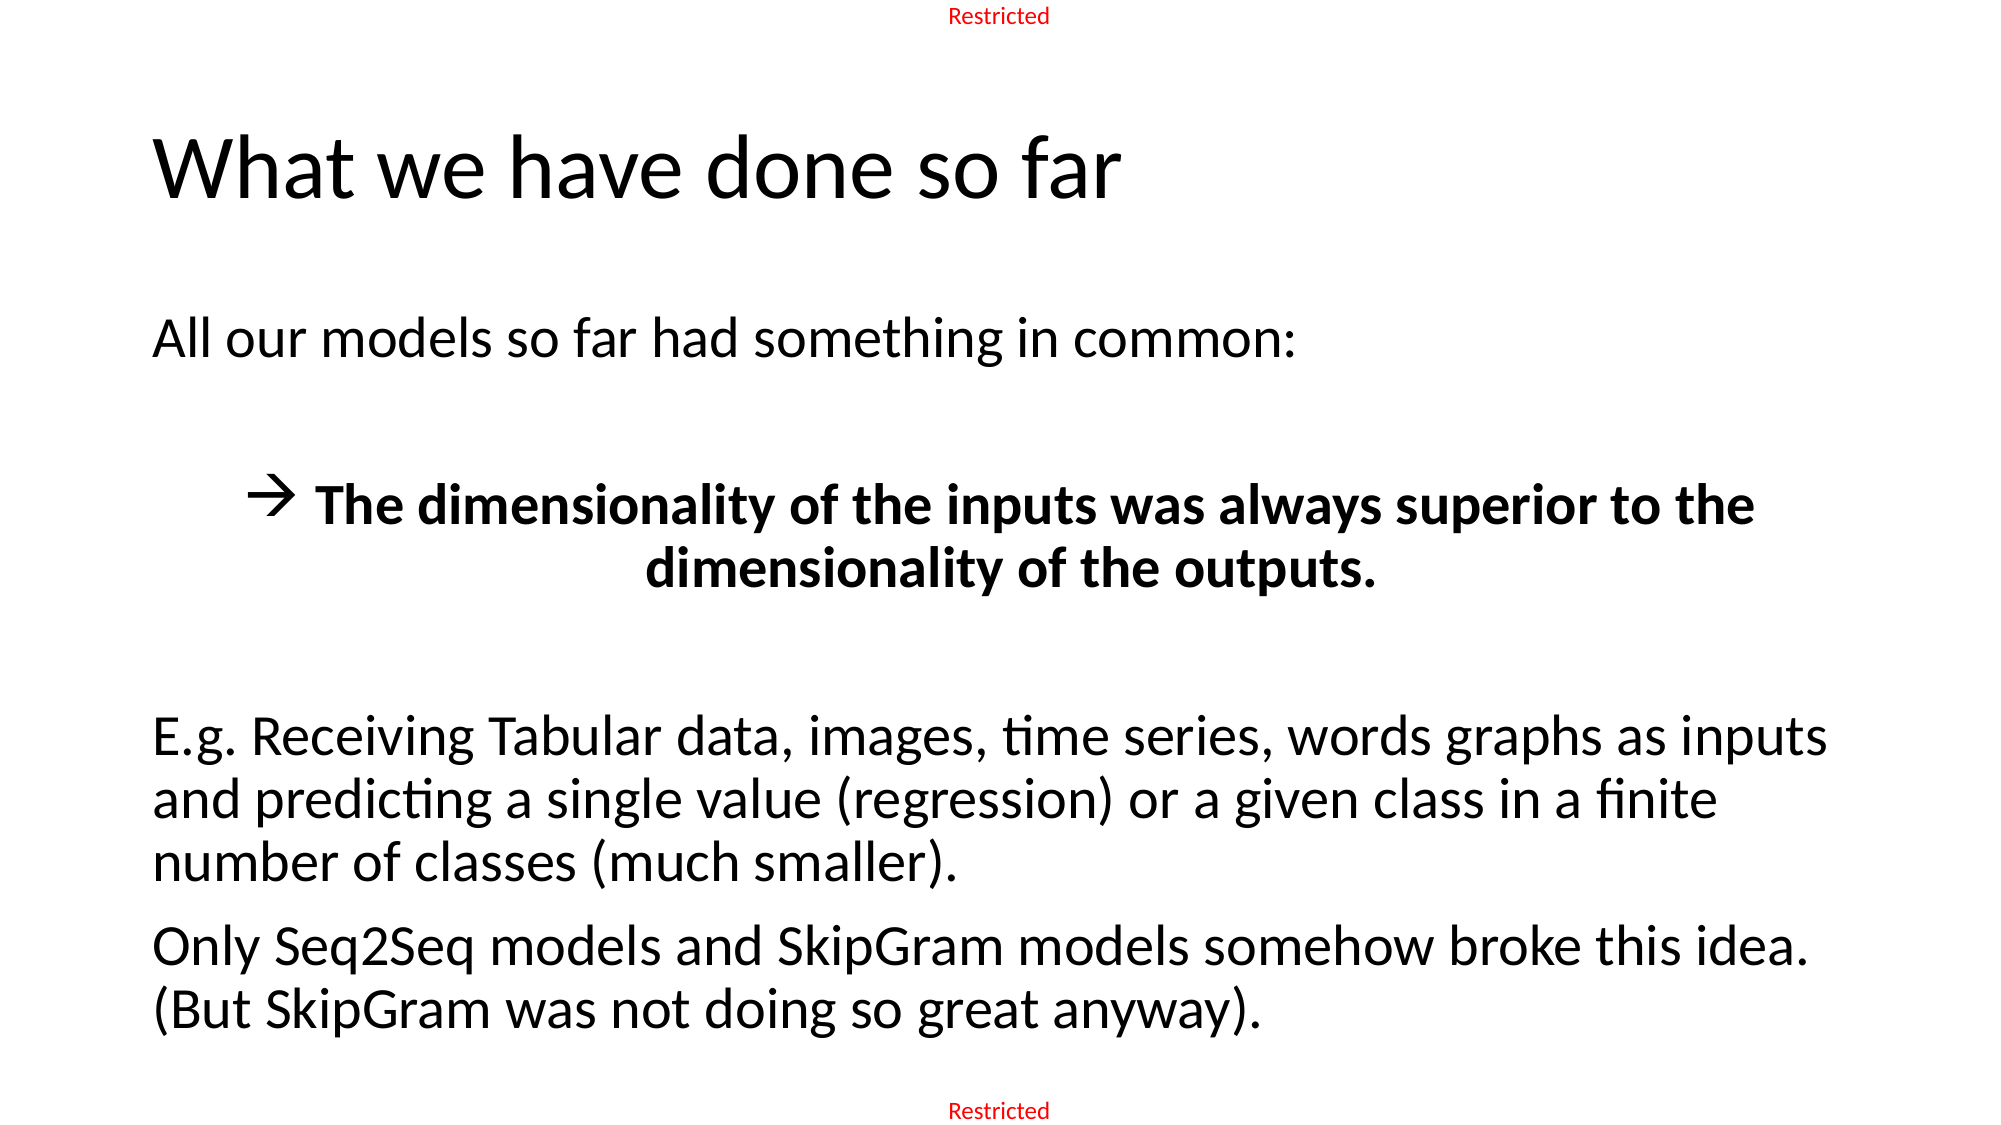

# What we have done so far
All our models so far had something in common:

 The dimensionality of the inputs was always superior to the dimensionality of the outputs.

E.g. Receiving Tabular data, images, time series, words graphs as inputs and predicting a single value (regression) or a given class in a finite number of classes (much smaller).
Only Seq2Seq models and SkipGram models somehow broke this idea.
(But SkipGram was not doing so great anyway).